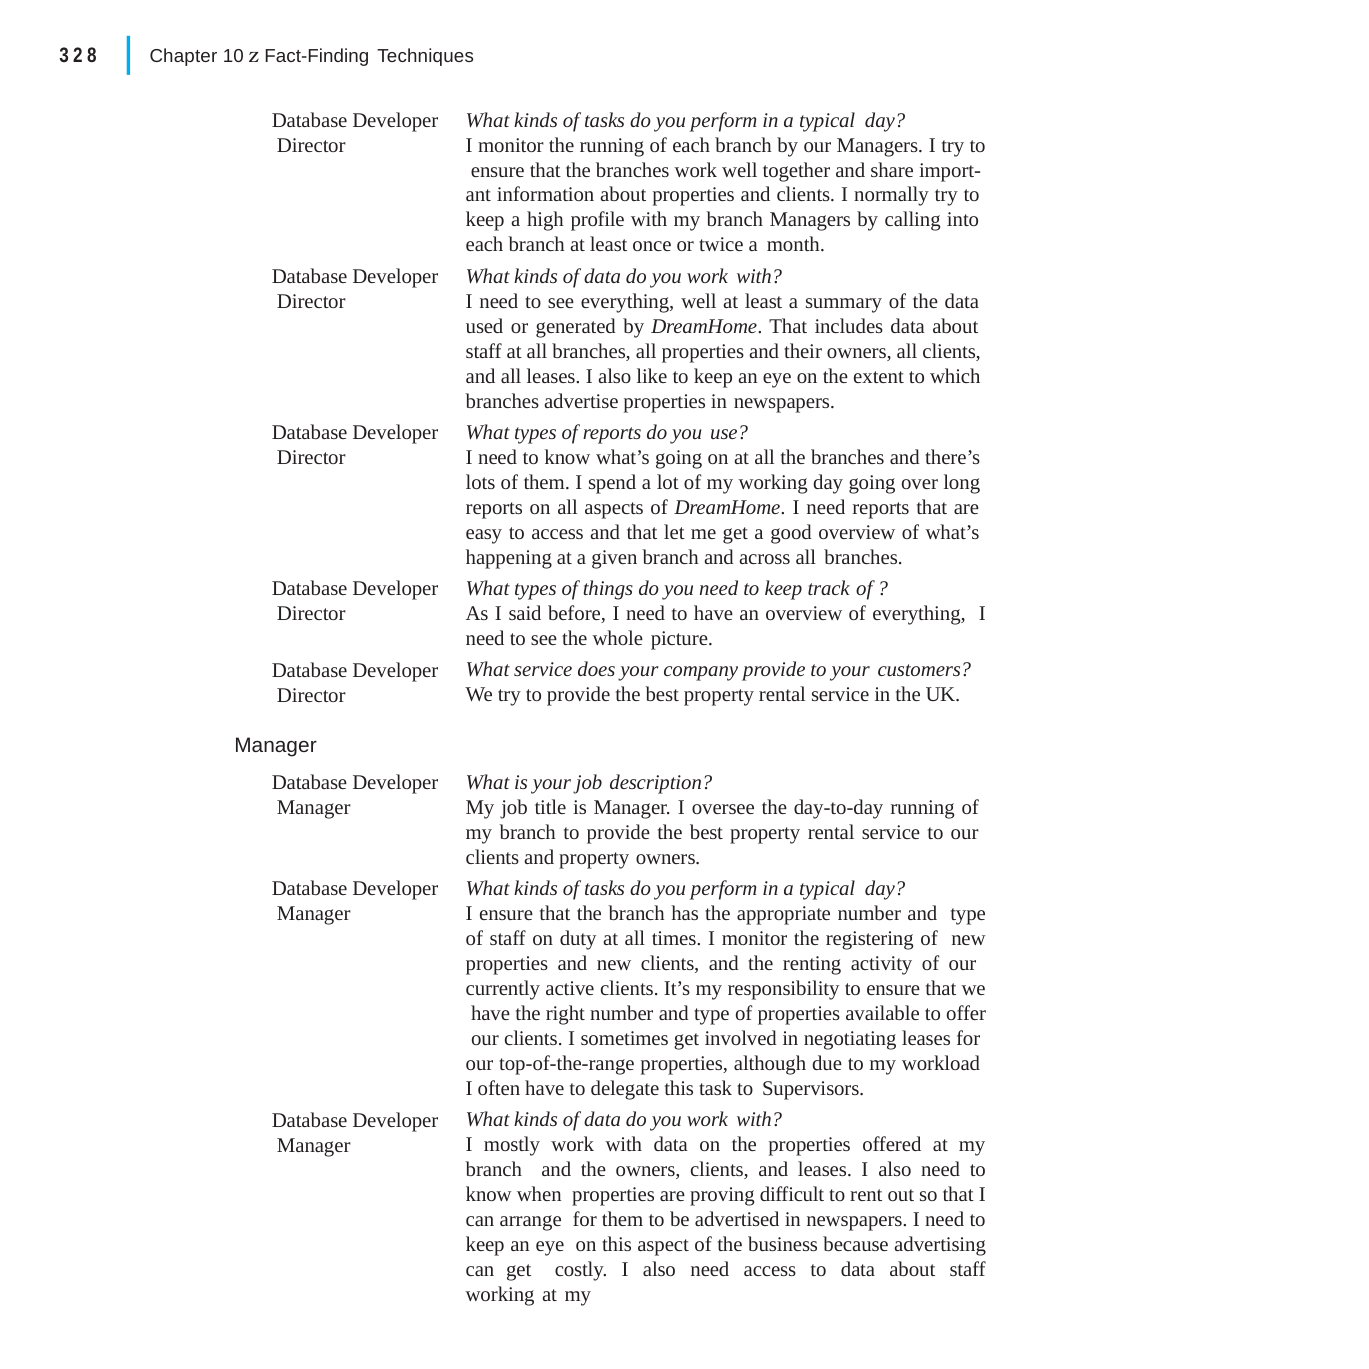

|
328
Chapter 10 z Fact-Finding Techniques
Database Developer  Director
What kinds of tasks do you perform in a typical day?
I monitor the running of each branch by our Managers. I try to  ensure that the branches work well together and share import-  ant information about properties and clients. I normally try to  keep a high profile with my branch Managers by calling into  each branch at least once or twice a month.
What kinds of data do you work with?
I need to see everything, well at least a summary of the data  used or generated by DreamHome. That includes data about  staff at all branches, all properties and their owners, all clients,  and all leases. I also like to keep an eye on the extent to which  branches advertise properties in newspapers.
What types of reports do you use?
I need to know what’s going on at all the branches and there’s  lots of them. I spend a lot of my working day going over long  reports on all aspects of DreamHome. I need reports that are  easy to access and that let me get a good overview of what’s  happening at a given branch and across all branches.
What types of things do you need to keep track of ?
As I said before, I need to have an overview of everything,  I need to see the whole picture.
What service does your company provide to your customers?
We try to provide the best property rental service in the UK.
Database Developer  Director
Database Developer  Director
Database Developer  Director
Database Developer  Director
Manager
Database Developer  Manager
What is your job description?
My job title is Manager. I oversee the day-to-day running of  my branch to provide the best property rental service to our  clients and property owners.
What kinds of tasks do you perform in a typical day?
I ensure that the branch has the appropriate number and  type of staff on duty at all times. I monitor the registering of  new properties and new clients, and the renting activity of our  currently active clients. It’s my responsibility to ensure that we  have the right number and type of properties available to offer  our clients. I sometimes get involved in negotiating leases for  our top-of-the-range properties, although due to my workload  I often have to delegate this task to Supervisors.
What kinds of data do you work with?
I mostly work with data on the properties offered at my branch  and the owners, clients, and leases. I also need to know when  properties are proving difficult to rent out so that I can arrange  for them to be advertised in newspapers. I need to keep an eye  on this aspect of the business because advertising can get  costly. I also need access to data about staff working at my
Database Developer  Manager
Database Developer  Manager